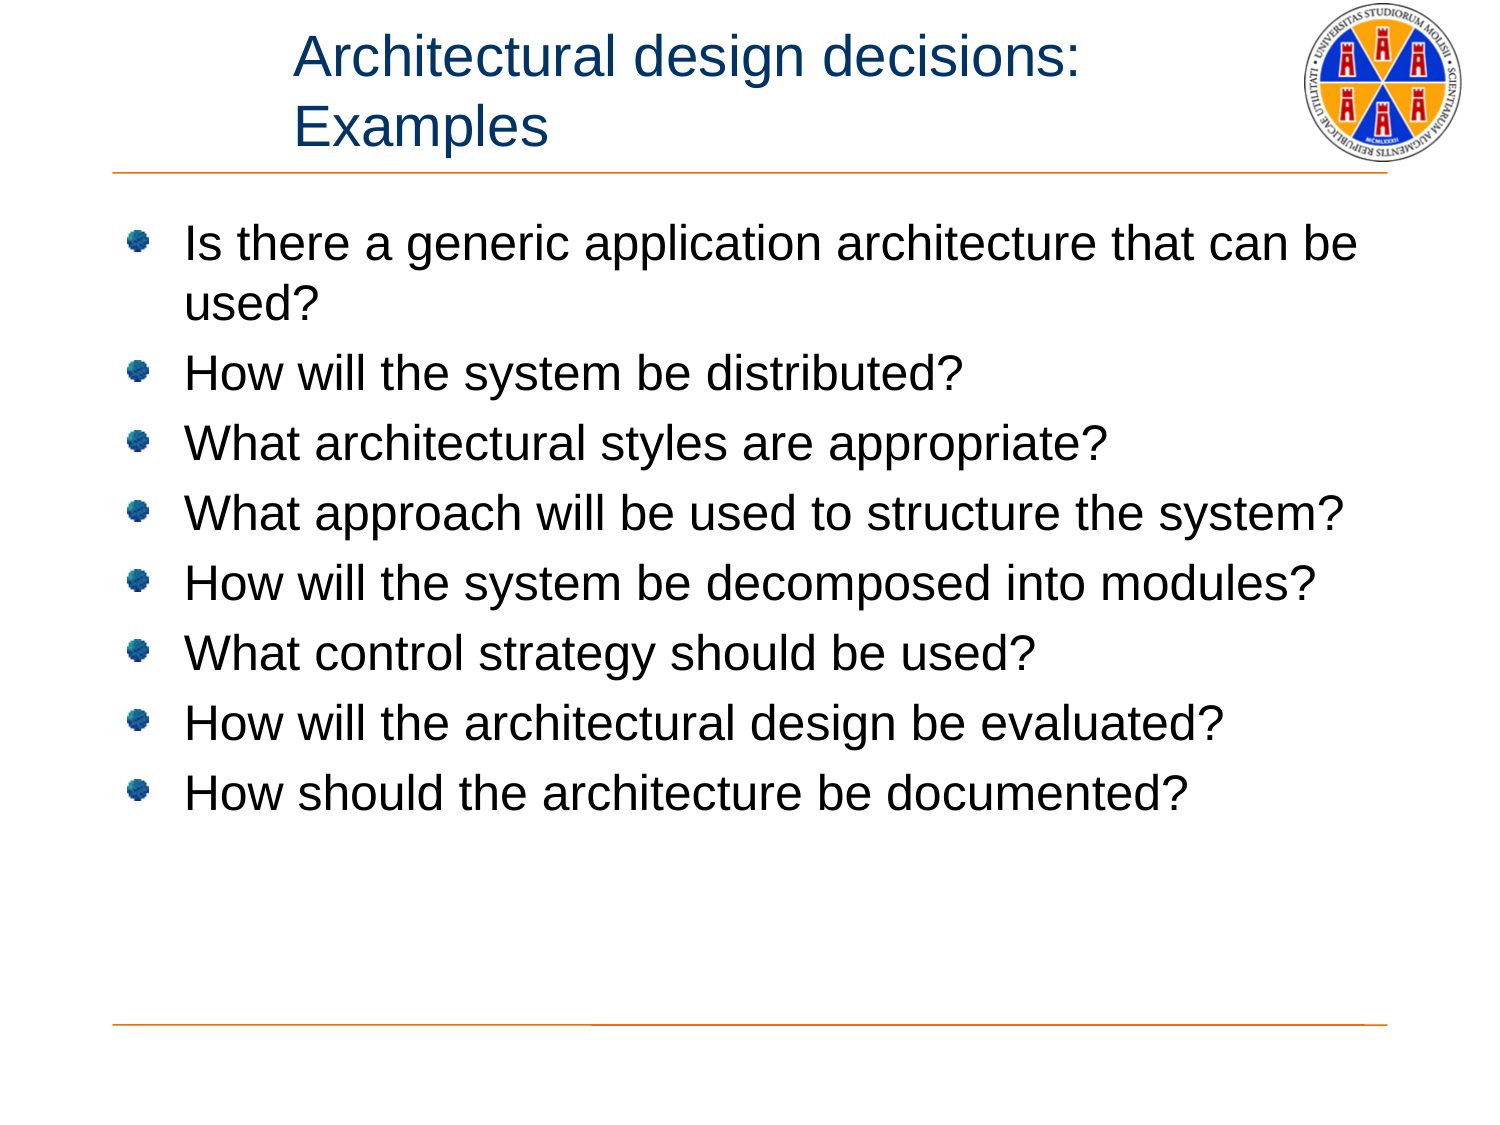

# Architectural design decisions: Examples
Is there a generic application architecture that can be used?
How will the system be distributed?
What architectural styles are appropriate?
What approach will be used to structure the system?
How will the system be decomposed into modules?
What control strategy should be used?
How will the architectural design be evaluated?
How should the architecture be documented?